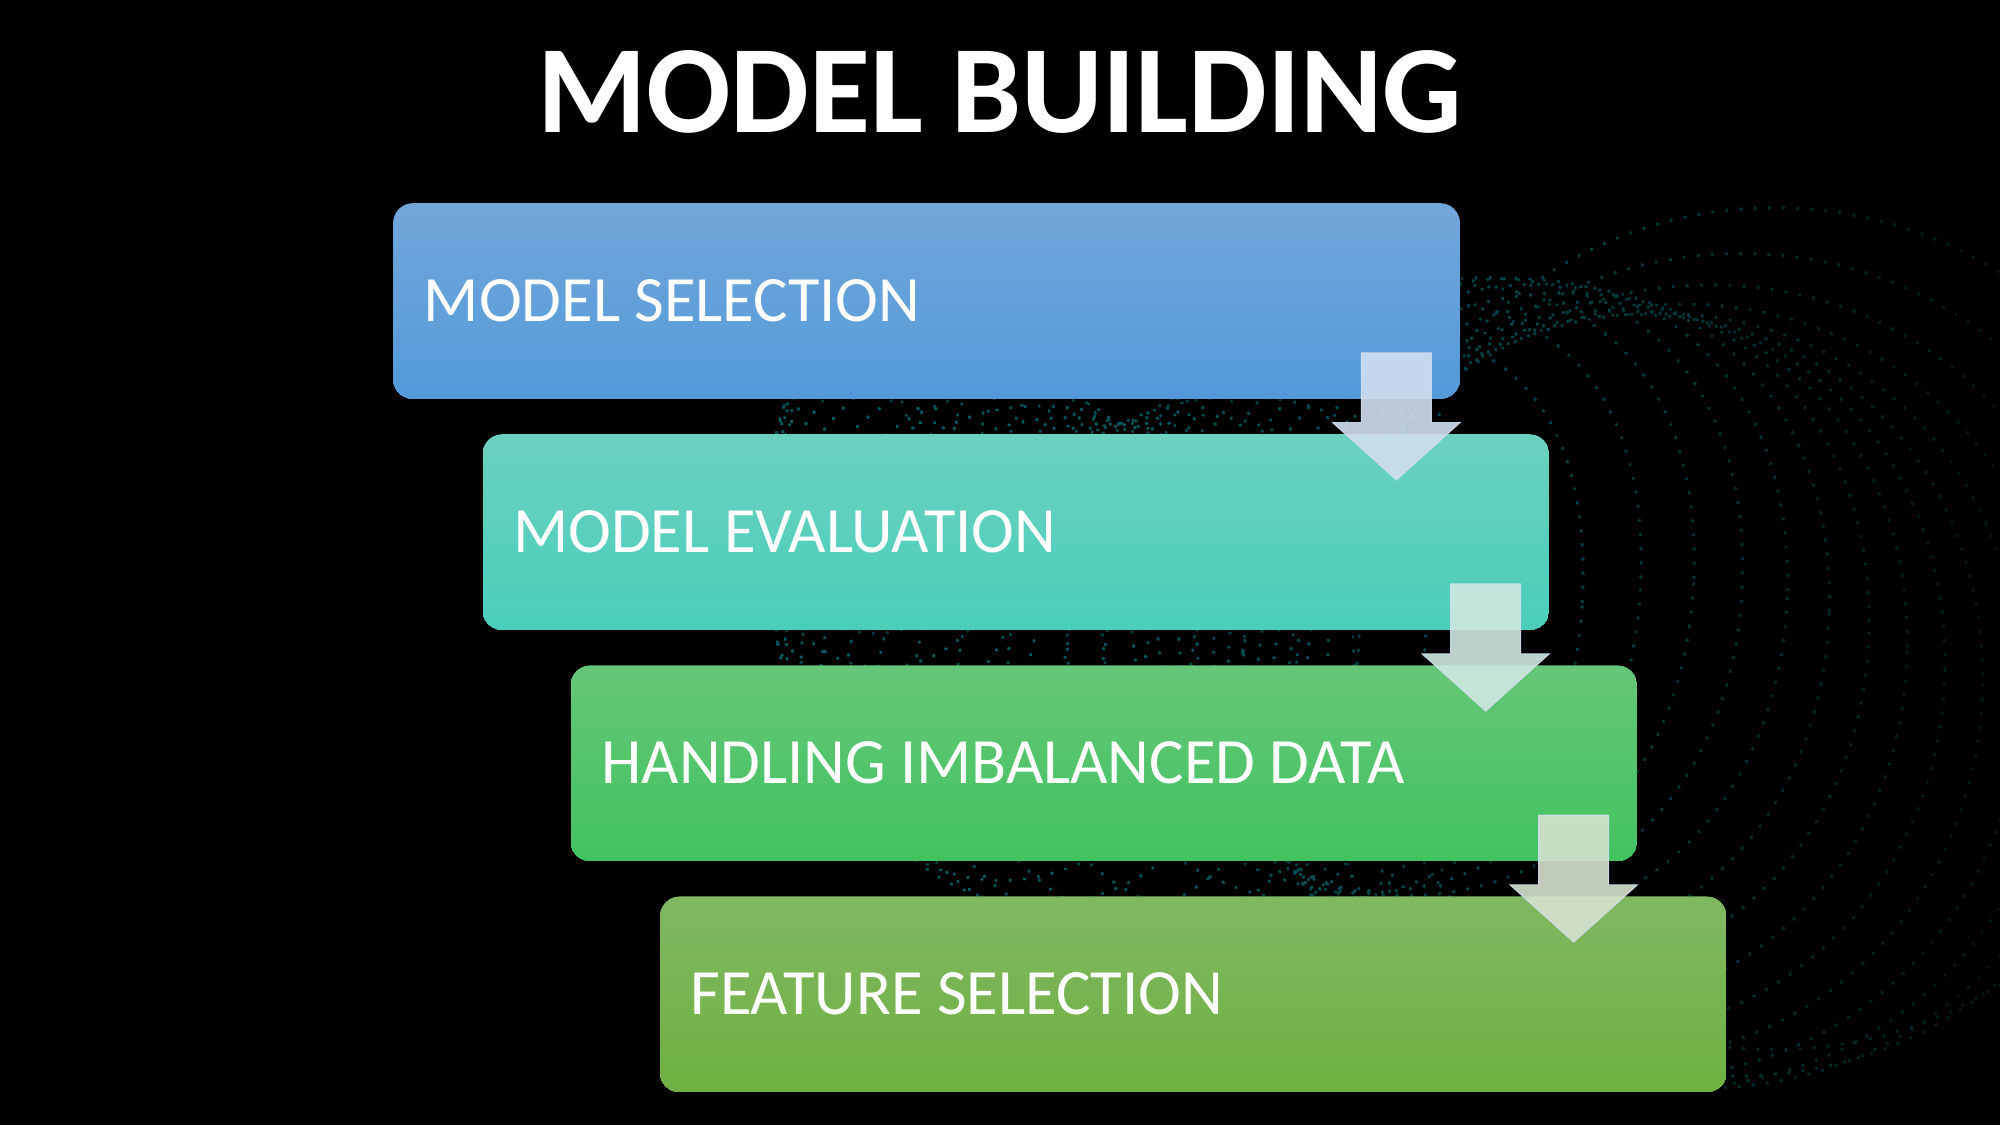

MODEL BUILDING
MODEL SELECTION
MODEL EVALUATION
HANDLING IMBALANCED DATA
FEATURE SELECTION

Scores
Scores
Scores
.